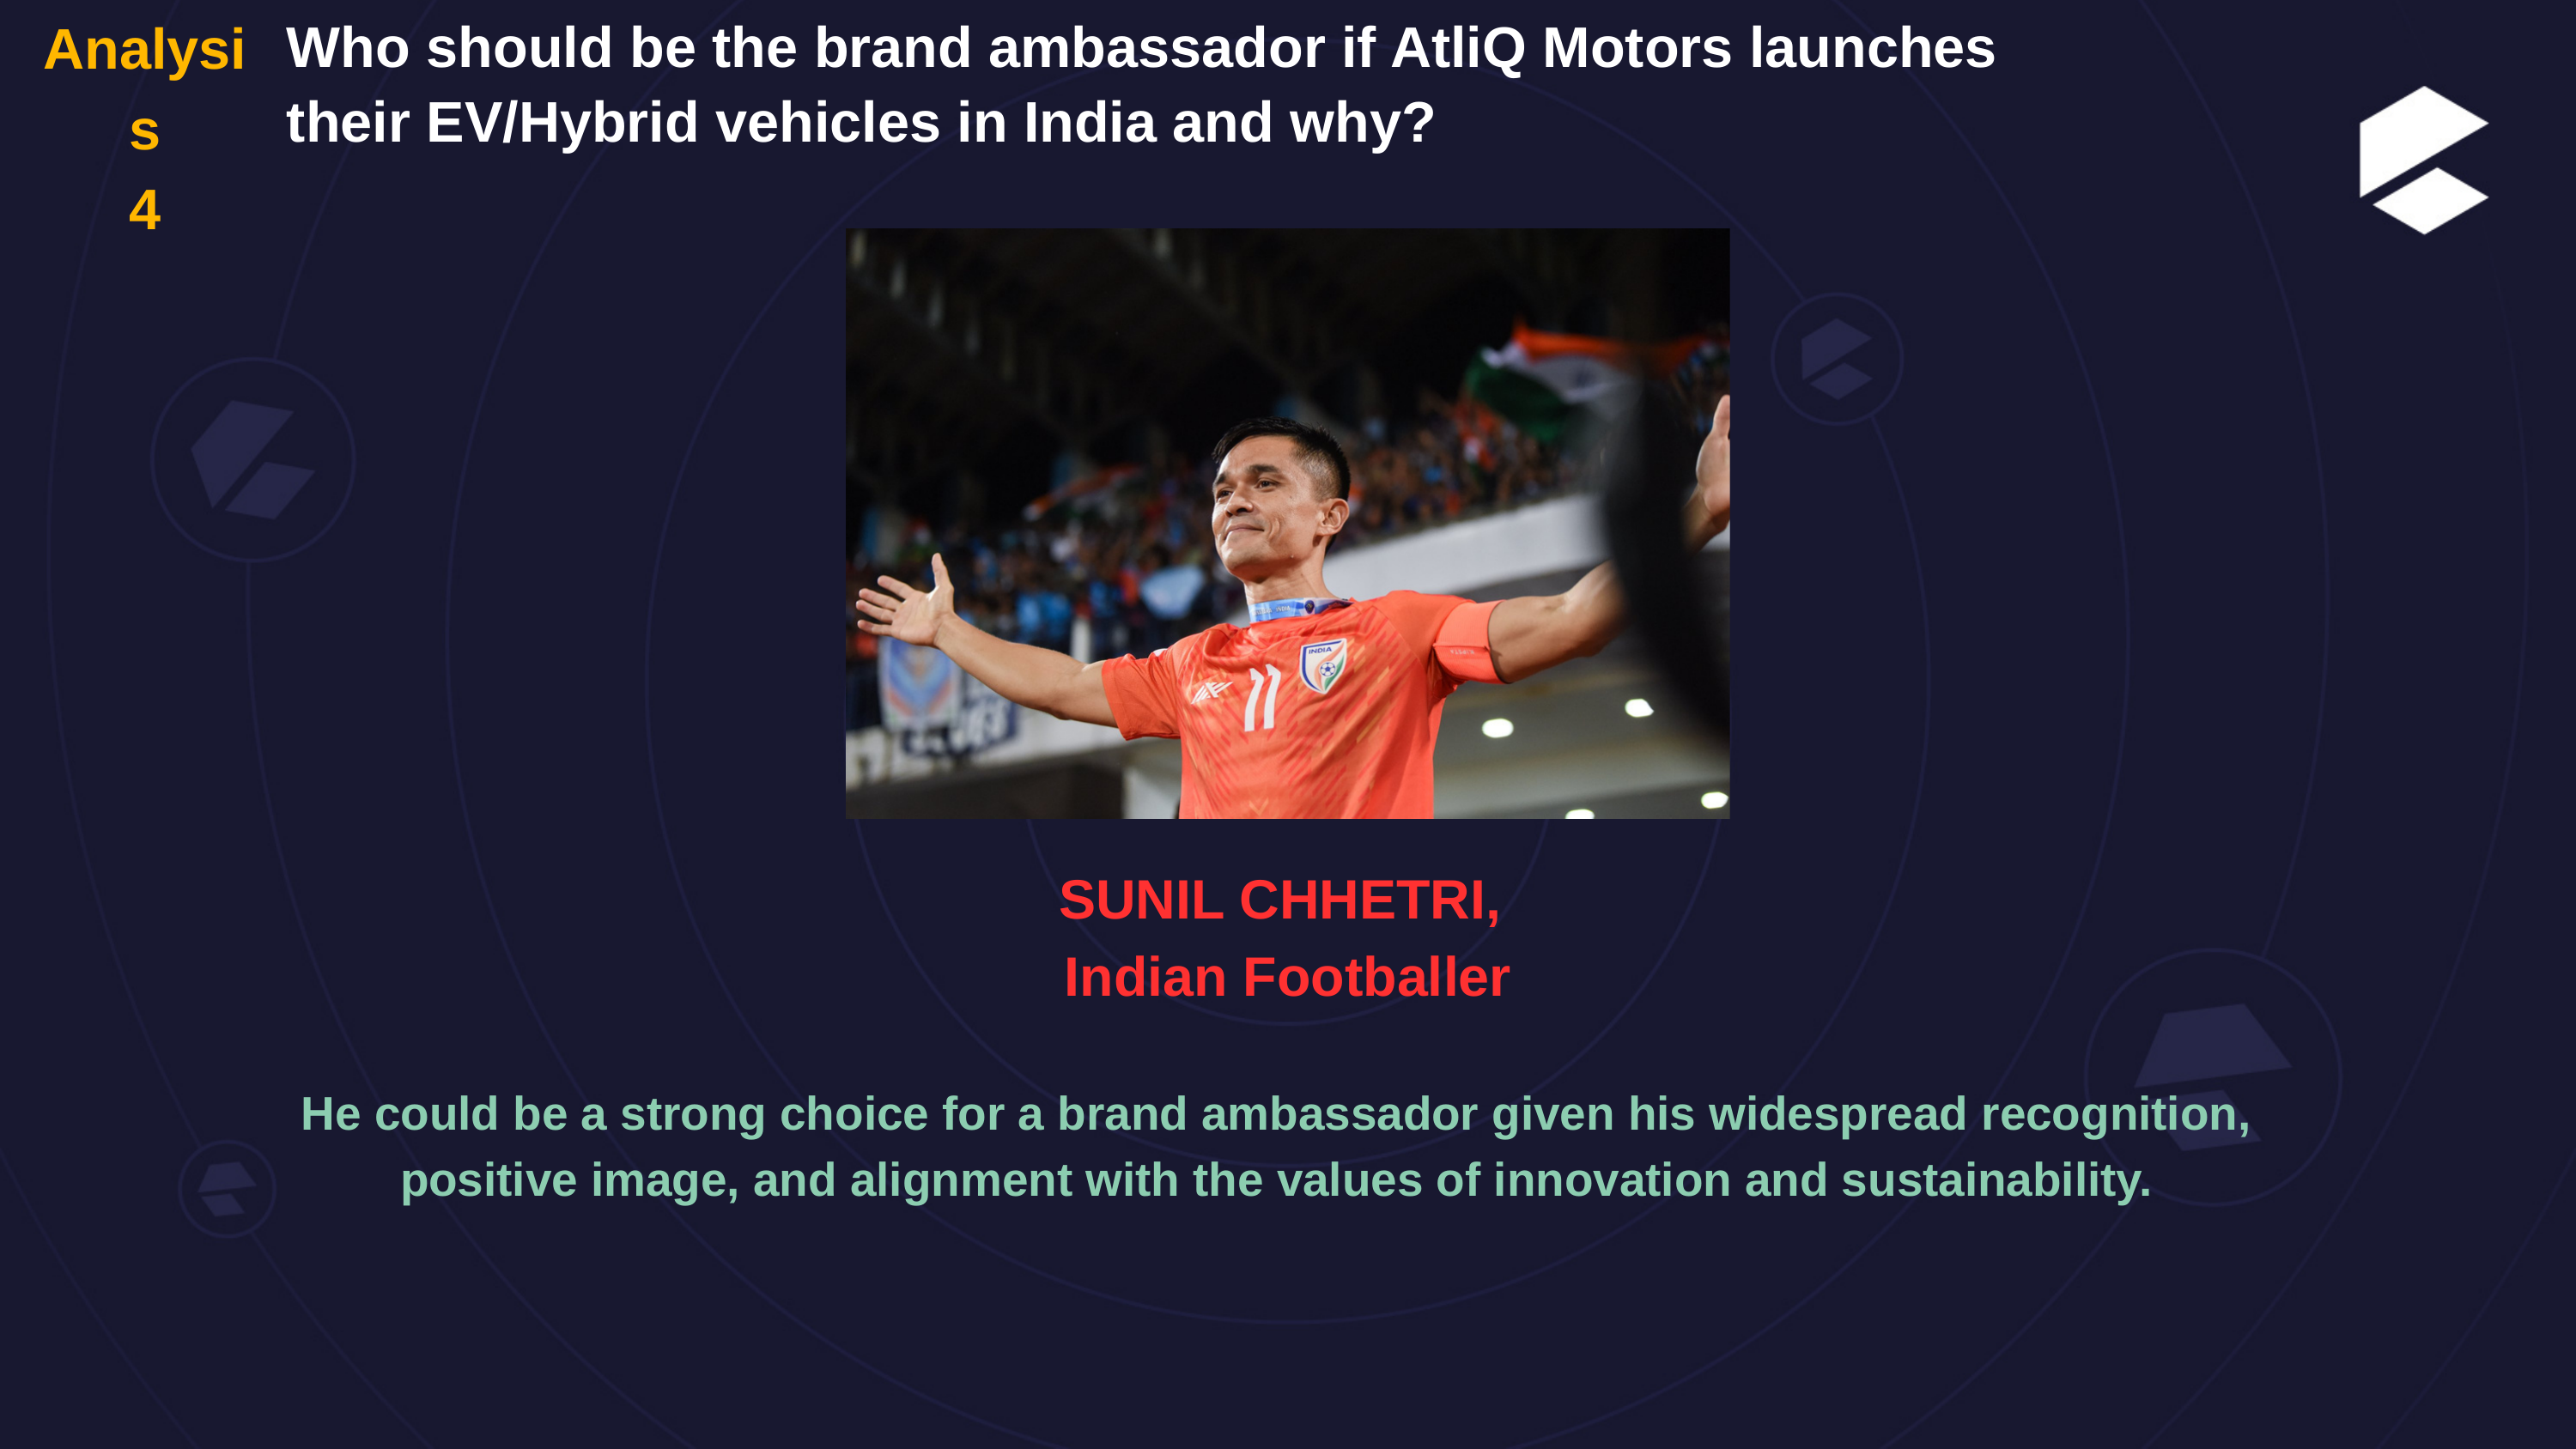

Analysis
4
Who should be the brand ambassador if AtliQ Motors launches
their EV/Hybrid vehicles in India and why?

SUNIL CHHETRI,
Indian Footballer
He could be a strong choice for a brand ambassador given his widespread recognition,
positive image, and alignment with the values of innovation and sustainability.